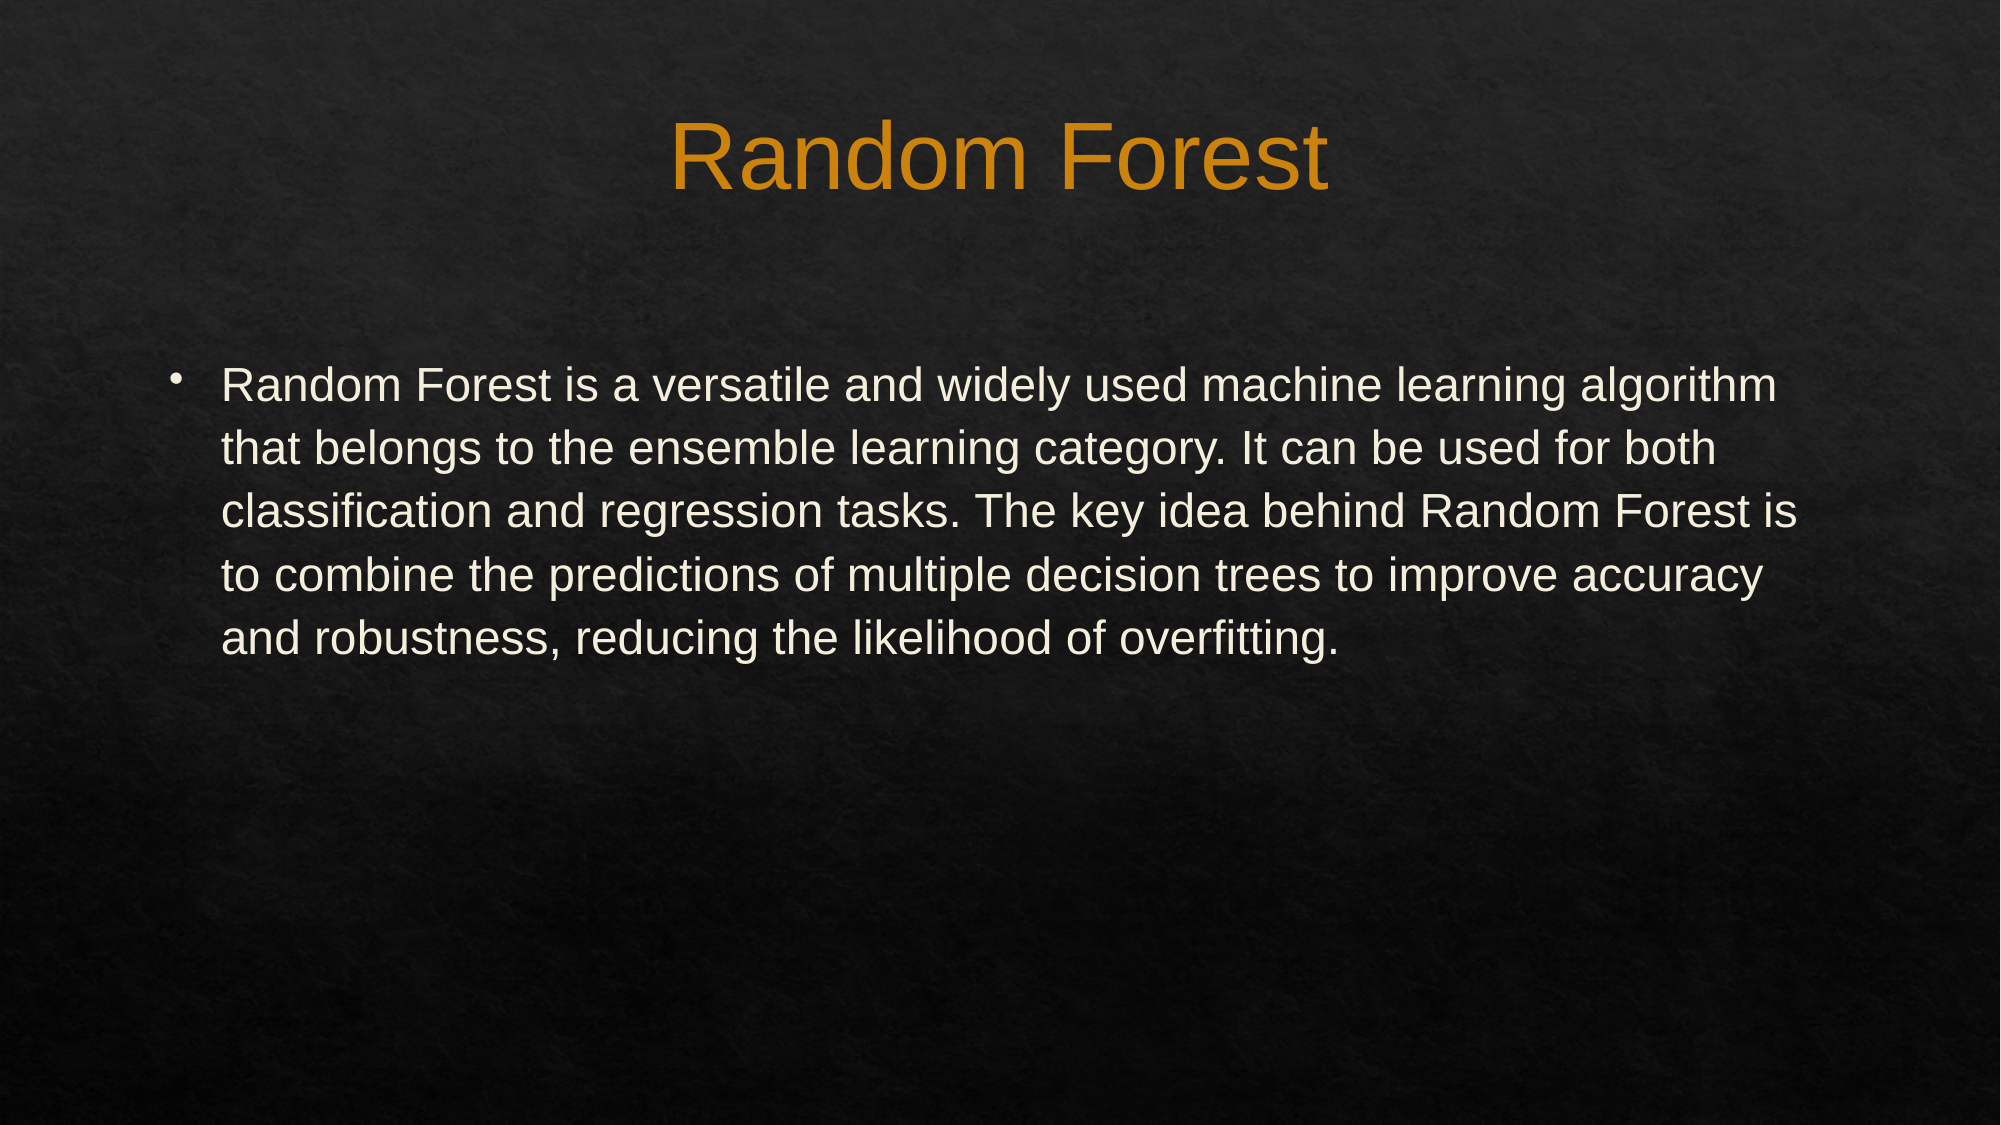

Random Forest
Random Forest is a versatile and widely used machine learning algorithm that belongs to the ensemble learning category. It can be used for both classification and regression tasks. The key idea behind Random Forest is to combine the predictions of multiple decision trees to improve accuracy and robustness, reducing the likelihood of overfitting.